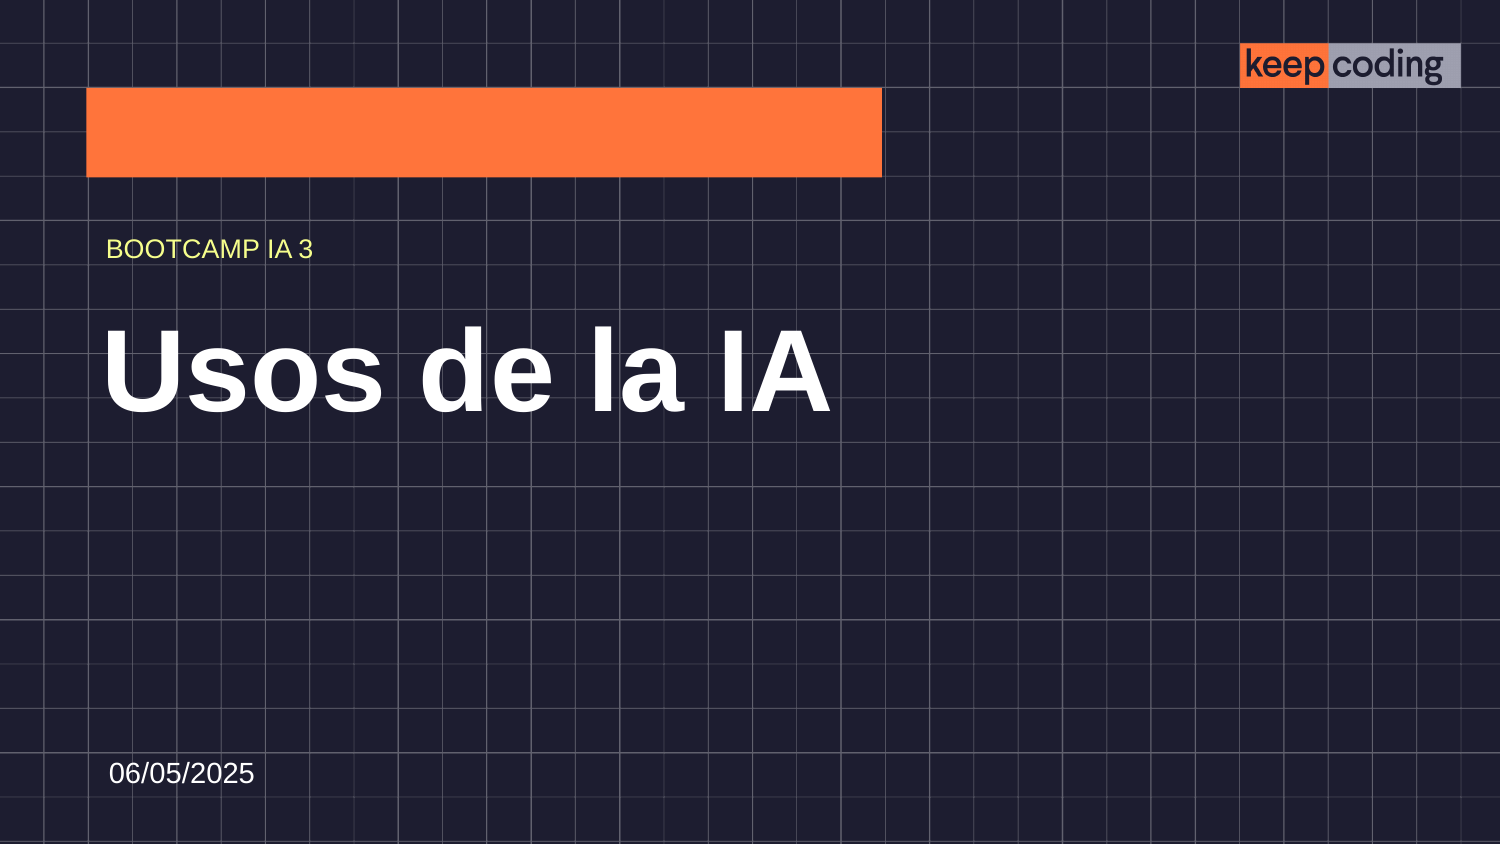

BOOTCAMP IA 3
Usos de la IA
06/05/2025